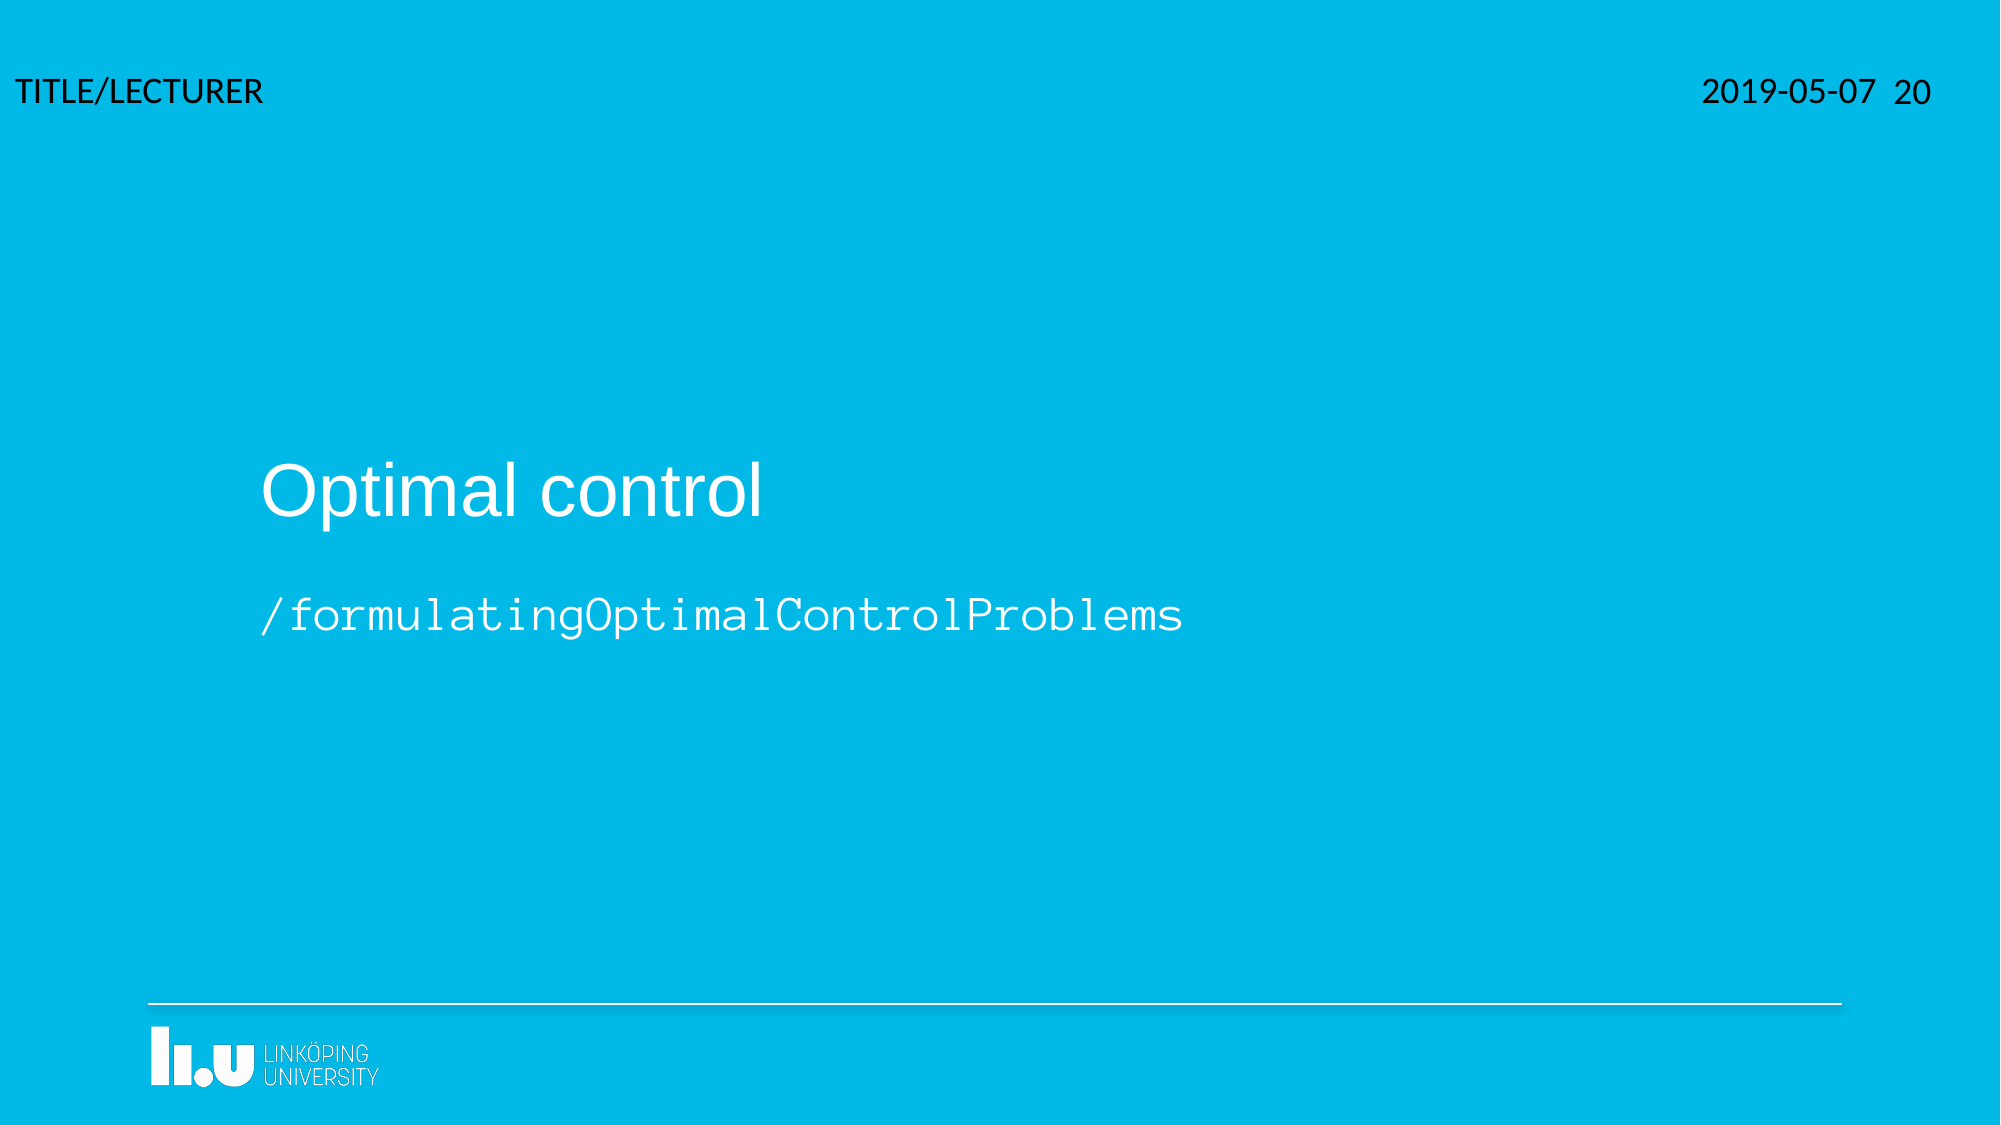

TITLE/LECTURER
2019-05-07
20
# Optimal control
/formulatingOptimalControlProblems